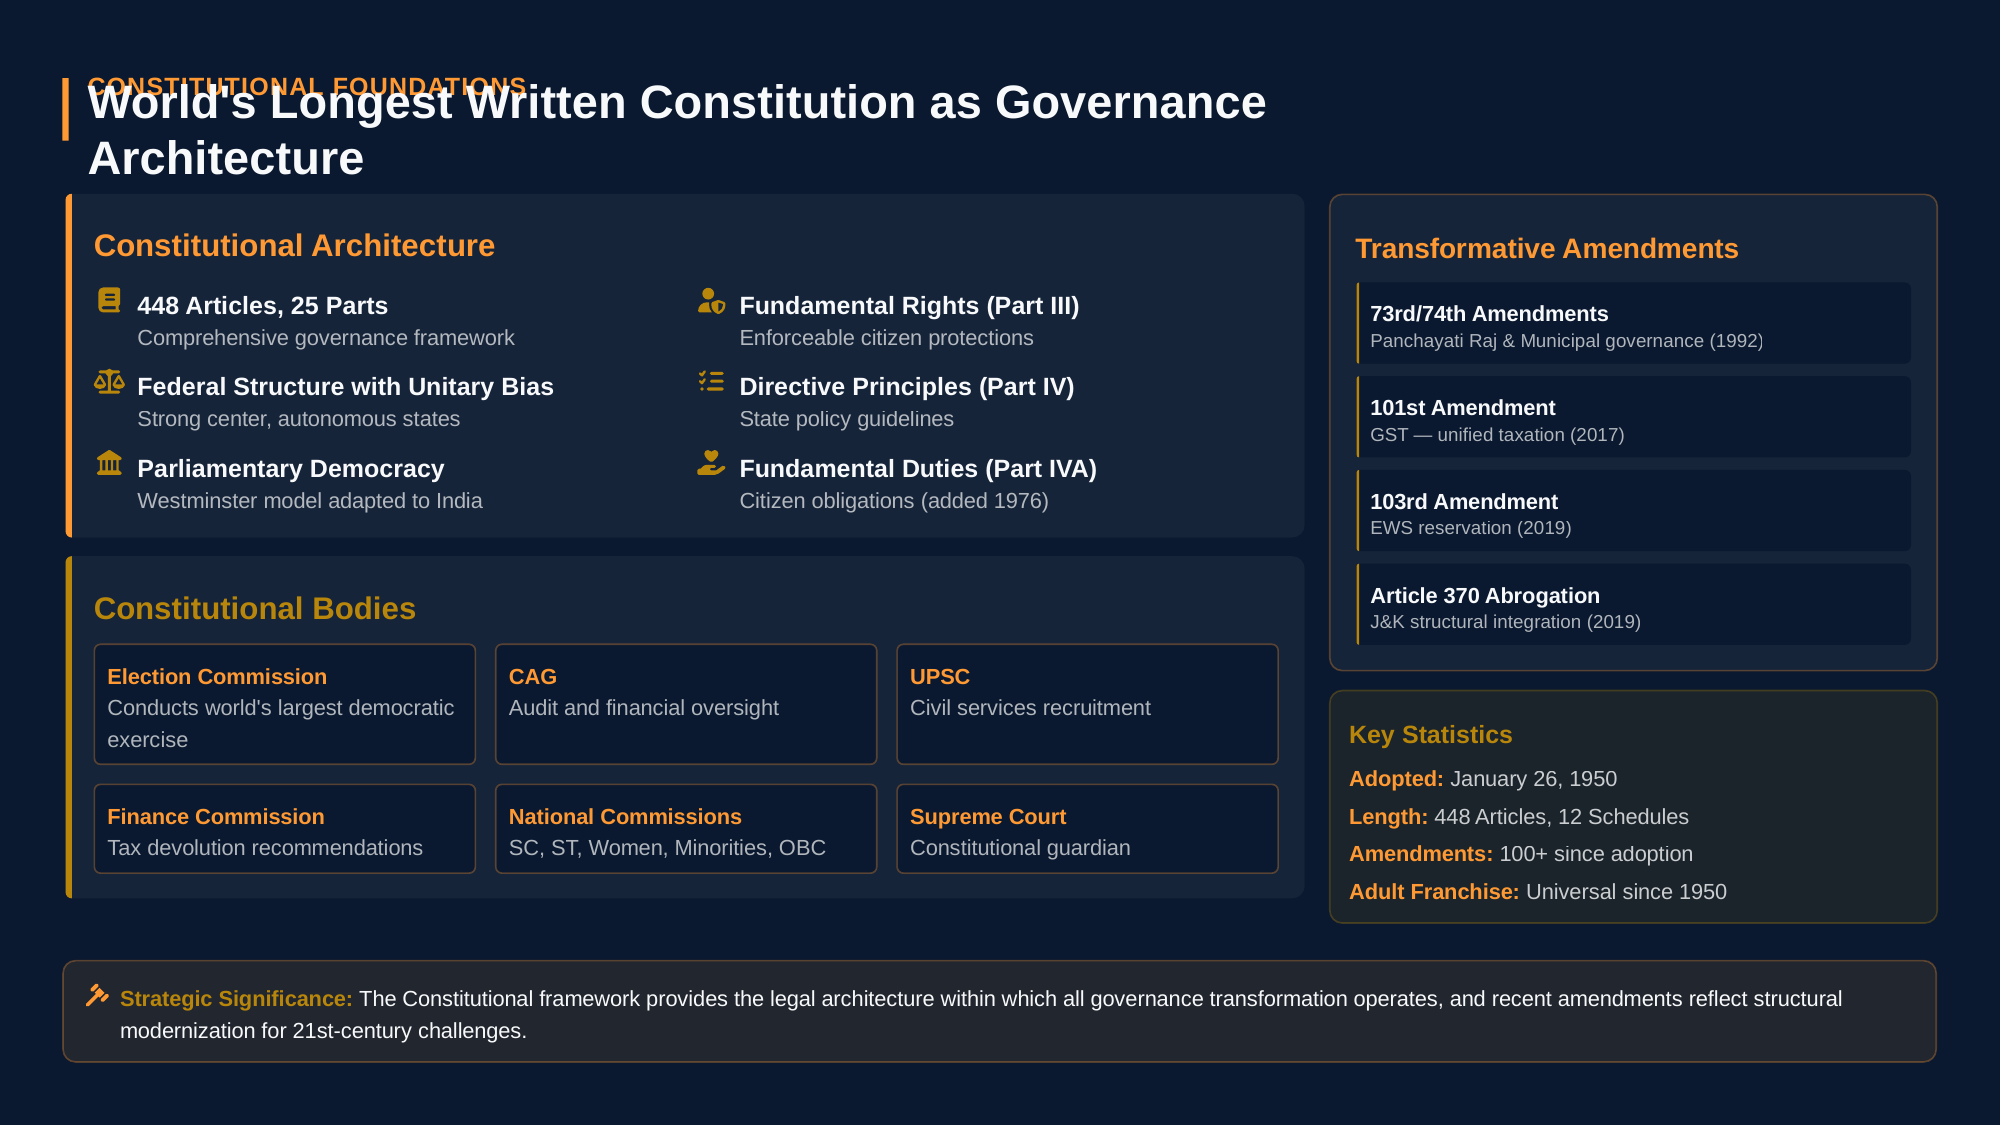

CONSTITUTIONAL FOUNDATIONS

World's Longest Written Constitution as Governance Architecture

Constitutional Architecture
Transformative Amendments
448 Articles, 25 Parts
Fundamental Rights (Part III)

73rd/74th Amendments
Comprehensive governance framework
Enforceable citizen protections
Panchayati Raj & Municipal governance (1992)
Federal Structure with Unitary Bias
Directive Principles (Part IV)

101st Amendment
Strong center, autonomous states
State policy guidelines
GST — unified taxation (2017)
Parliamentary Democracy
Fundamental Duties (Part IVA)

Westminster model adapted to India
Citizen obligations (added 1976)
103rd Amendment
EWS reservation (2019)

Article 370 Abrogation
Constitutional Bodies
J&K structural integration (2019)

Election Commission
CAG
UPSC
Conducts world's largest democratic exercise
Audit and financial oversight
Civil services recruitment

Key Statistics
Adopted: January 26, 1950

Length: 448 Articles, 12 Schedules
Finance Commission
National Commissions
Supreme Court
Tax devolution recommendations
SC, ST, Women, Minorities, OBC
Constitutional guardian
Amendments: 100+ since adoption
Adult Franchise: Universal since 1950

Strategic Significance: The Constitutional framework provides the legal architecture within which all governance transformation operates, and recent amendments reflect structural modernization for 21st-century challenges.